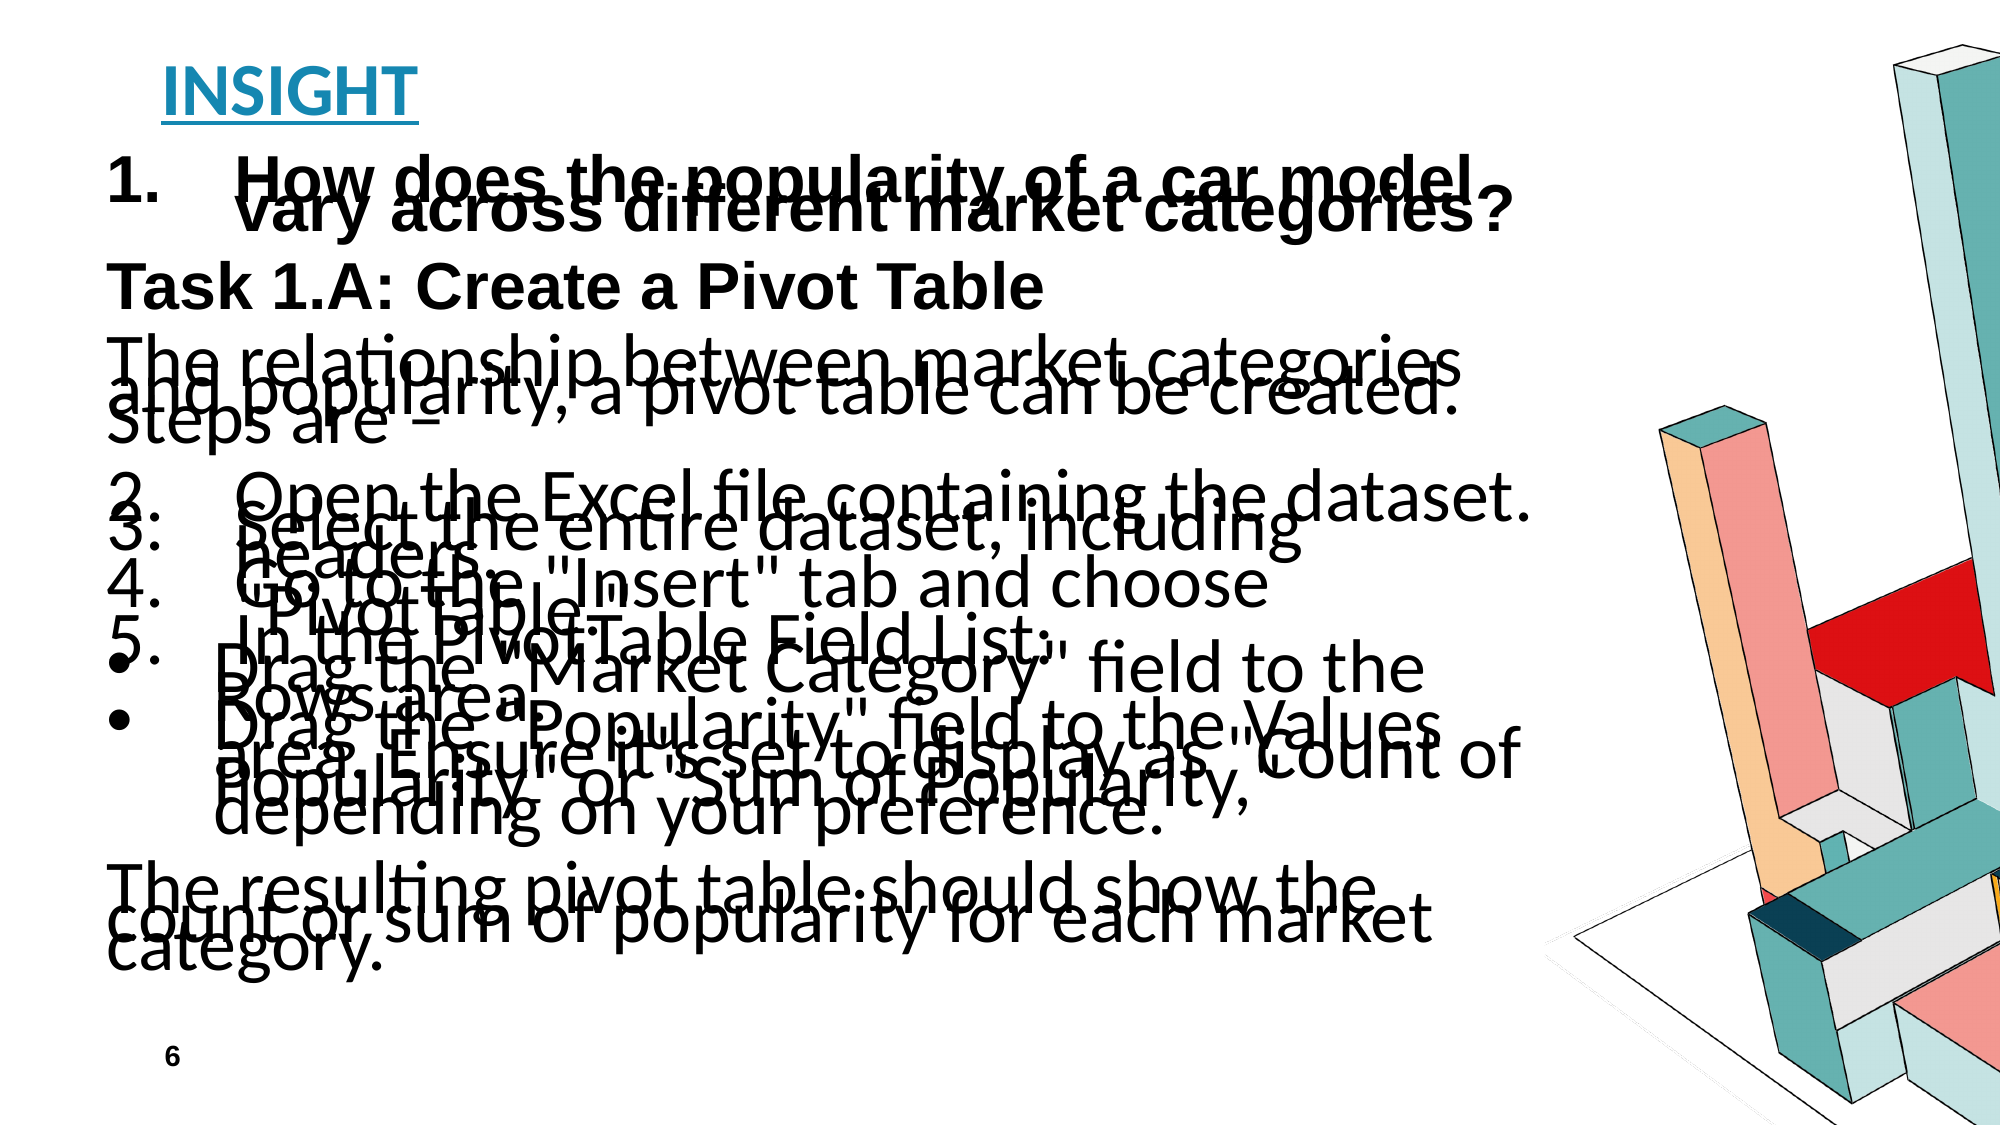

# Insight
How does the popularity of a car model vary across different market categories?

Task 1.A: Create a Pivot Table

The relationship between market categories and popularity, a pivot table can be created. Steps are –

Open the Excel file containing the dataset.
Select the entire dataset, including headers.
Go to the "Insert" tab and choose "PivotTable."
In the PivotTable Field List:
Drag the "Market Category" field to the Rows area.
Drag the "Popularity" field to the Values area. Ensure it's set to display as "Count of Popularity" or "Sum of Popularity," depending on your preference.

The resulting pivot table should show the count or sum of popularity for each market category.

6